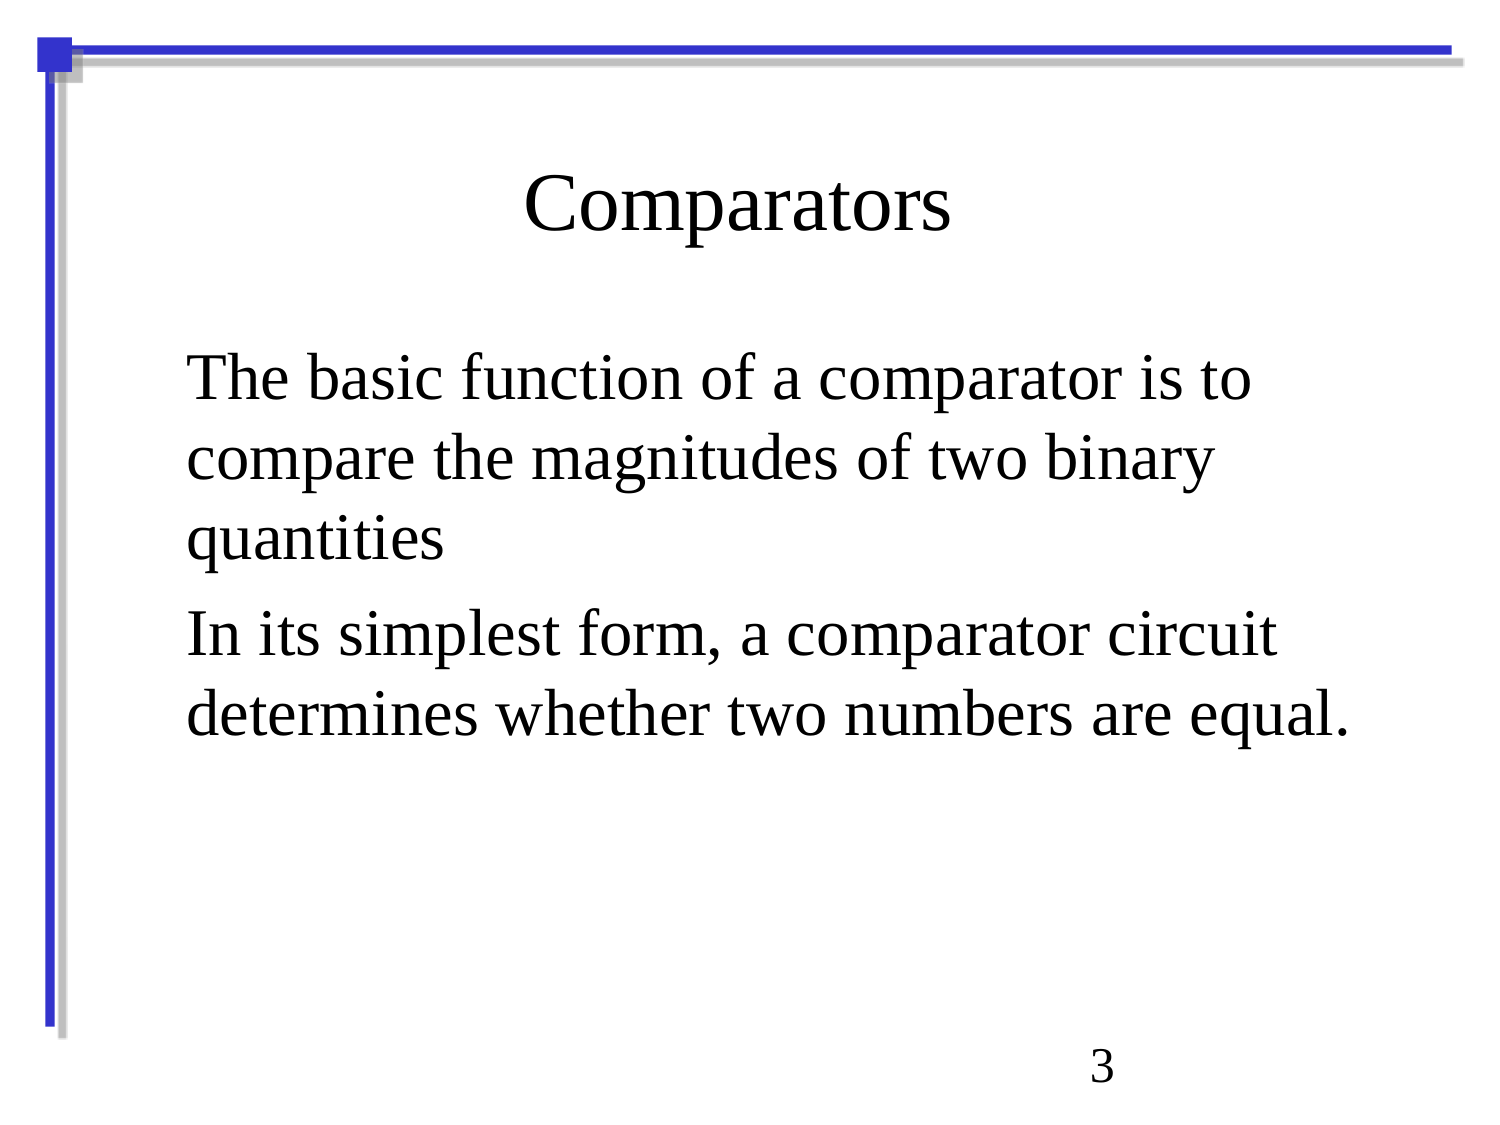

# Comparators
The basic function of a comparator is to compare the magnitudes of two binary quantities
In its simplest form, a comparator circuit determines whether two numbers are equal.
3